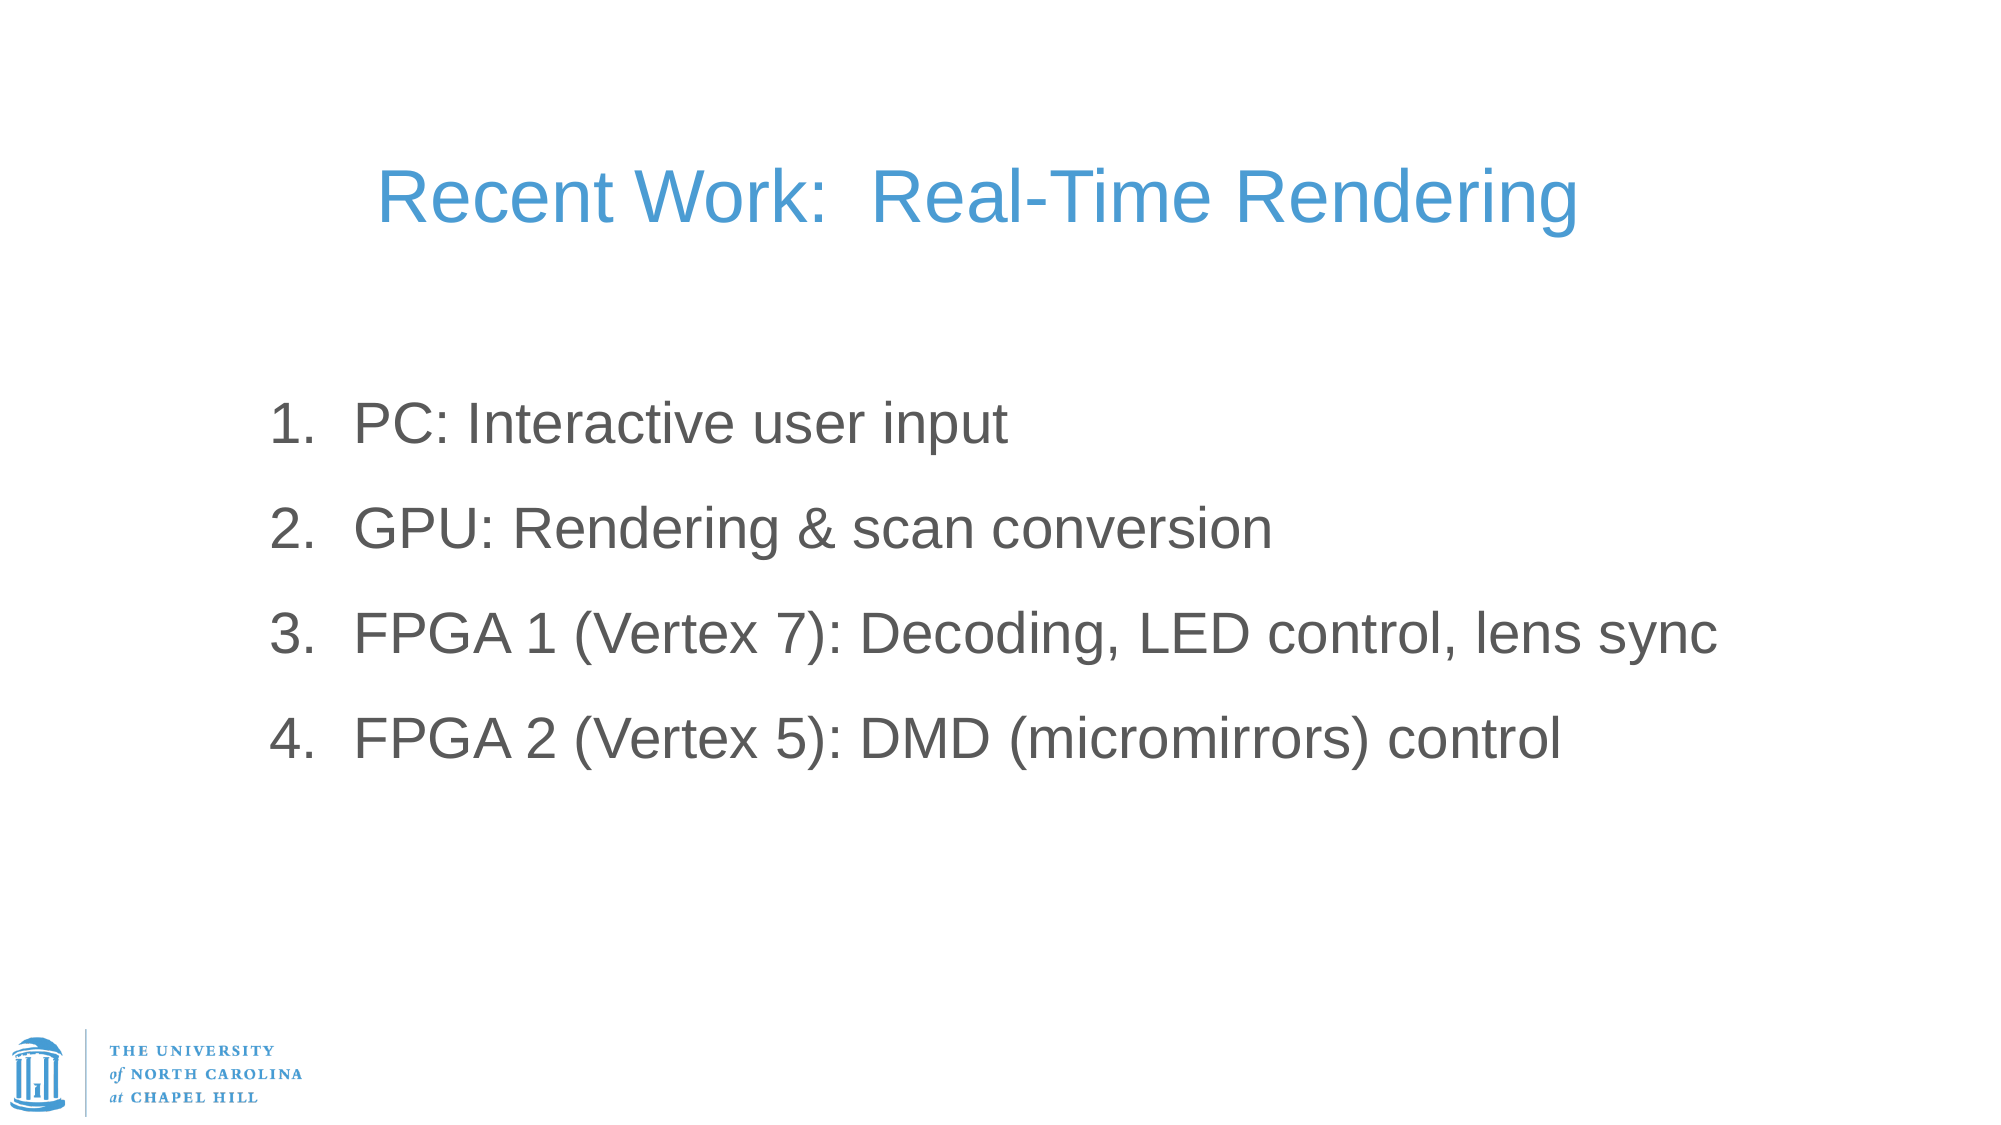

# Recent Work:  Real-Time Rendering
PC: Interactive user input
GPU: Rendering & scan conversion
FPGA 1 (Vertex 7): Decoding, LED control, lens sync
FPGA 2 (Vertex 5): DMD (micromirrors) control

4